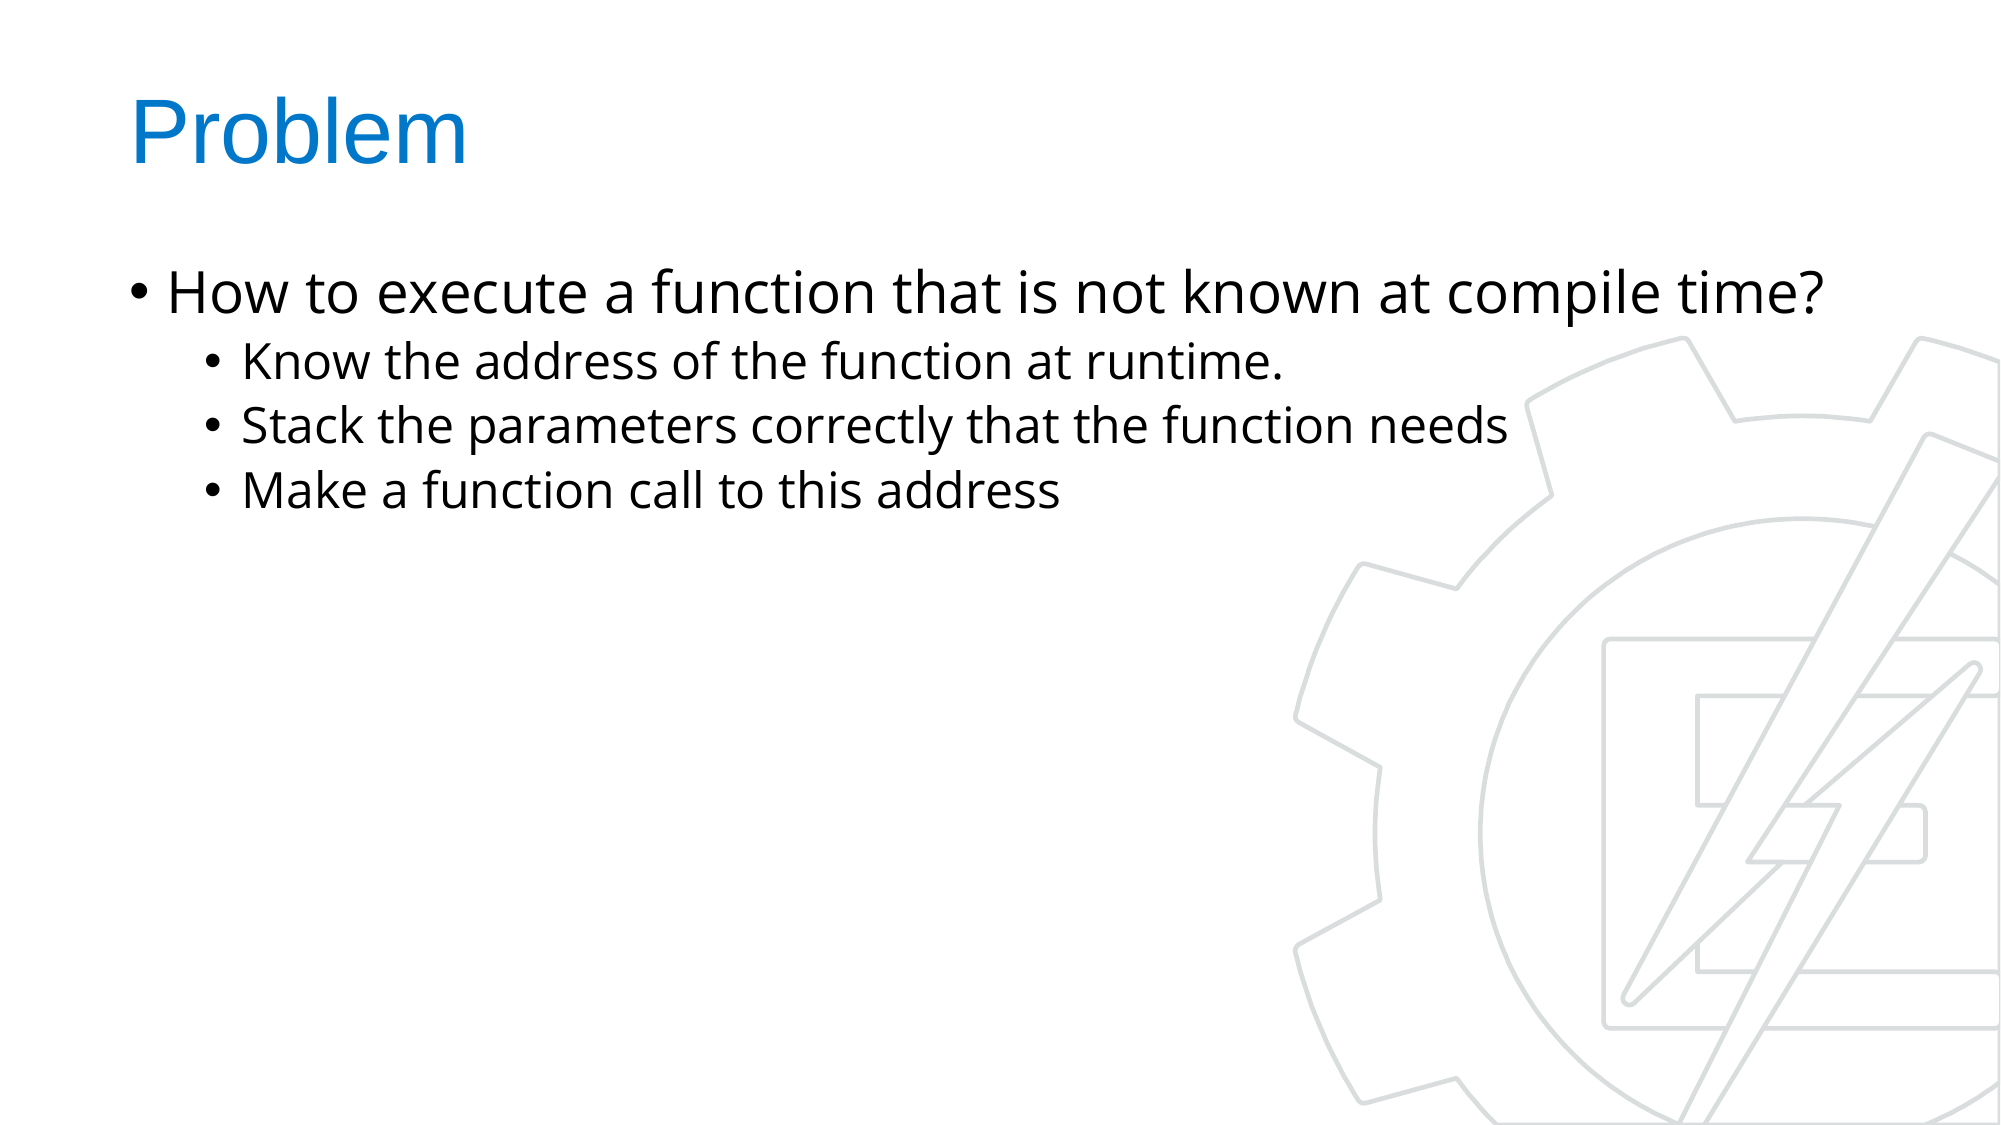

# Problem
How to execute a function that is not known at compile time?
Know the address of the function at runtime.
Stack the parameters correctly that the function needs
Make a function call to this address